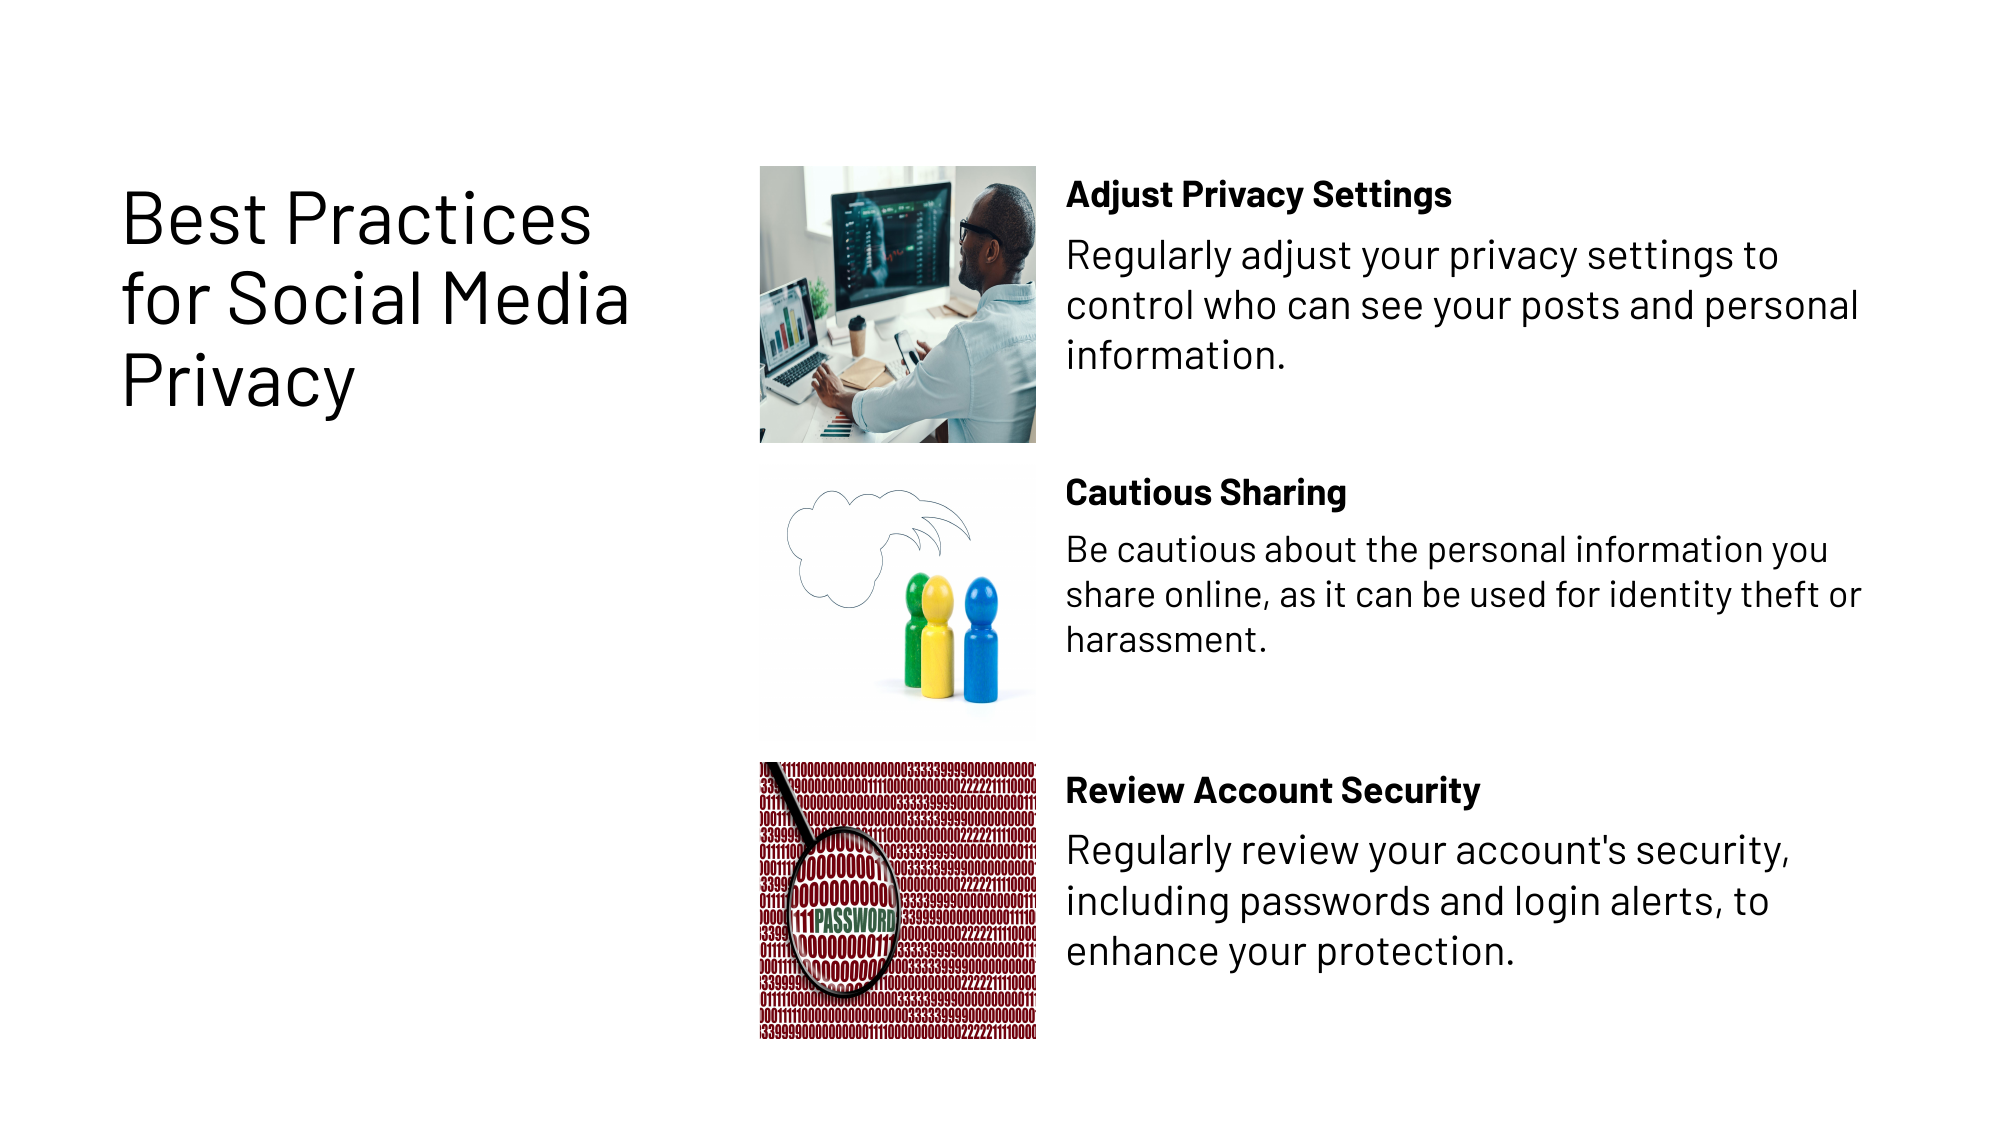

# Best Practices for Social Media Privacy
Adjust Privacy Settings
Regularly adjust your privacy settings to control who can see your posts and personal information.
Cautious Sharing
Be cautious about the personal information you share online, as it can be used for identity theft or harassment.
Review Account Security
Regularly review your account's security, including passwords and login alerts, to enhance your protection.